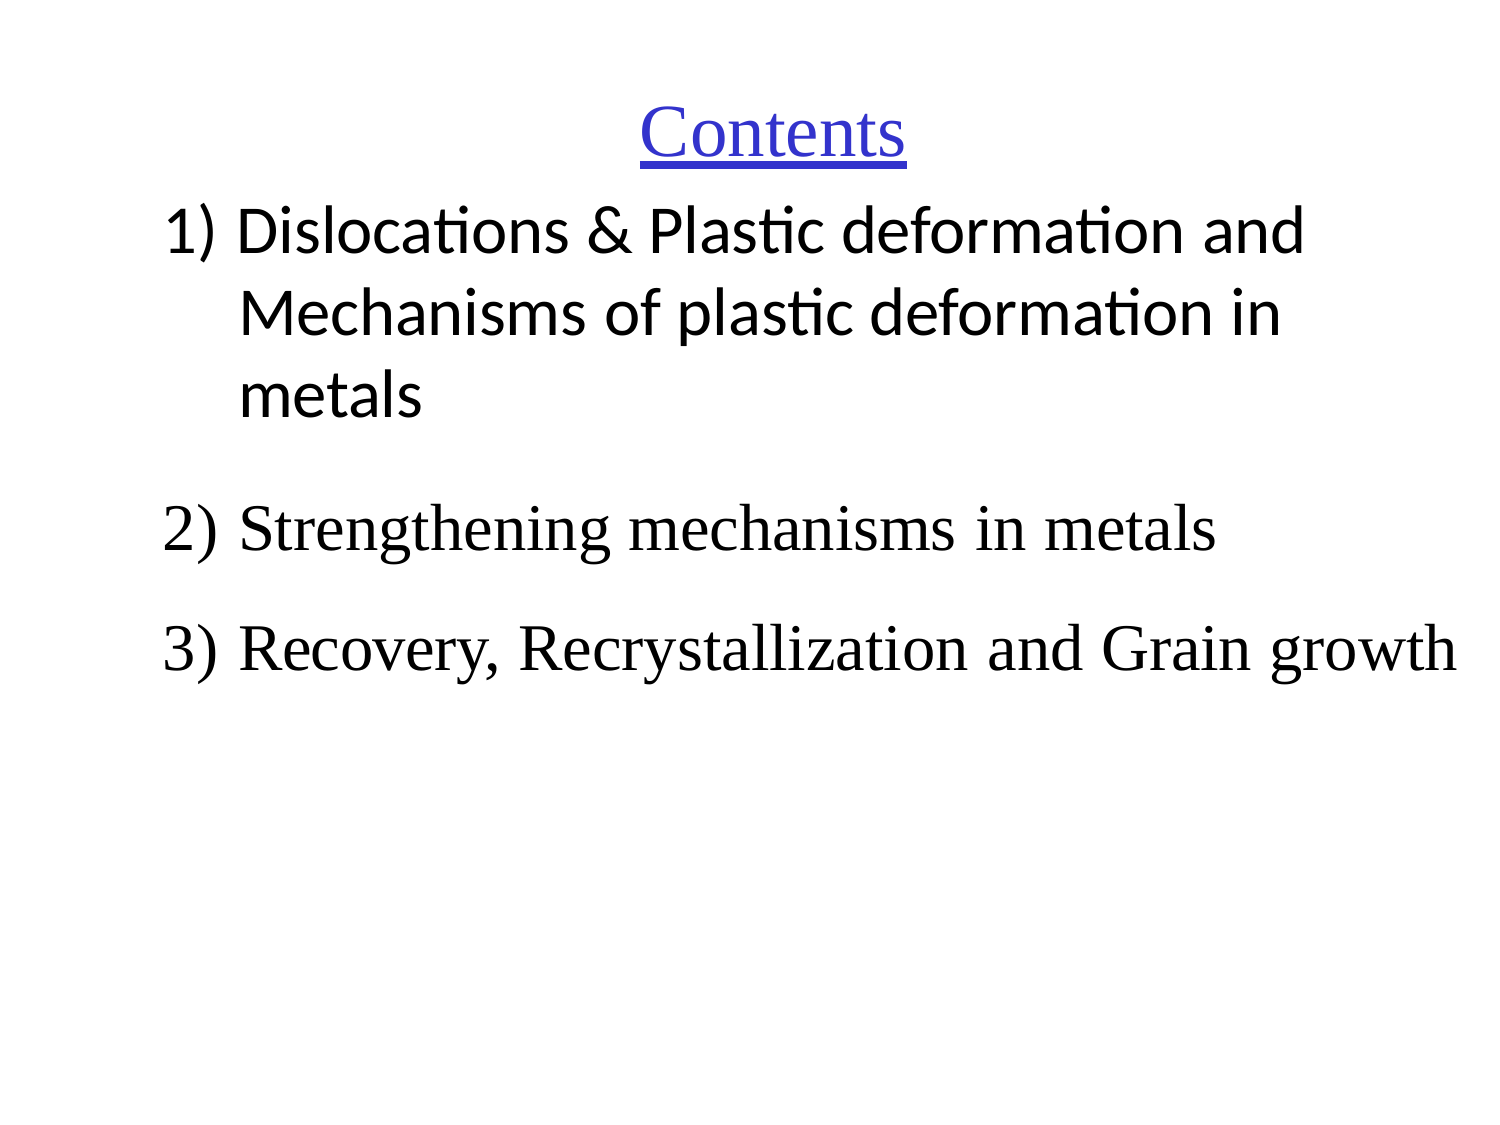

Contents
# 1) Dislocations & Plastic deformation and  Mechanisms of plastic deformation in metals
Strengthening mechanisms in metals
Recovery, Recrystallization and Grain growth